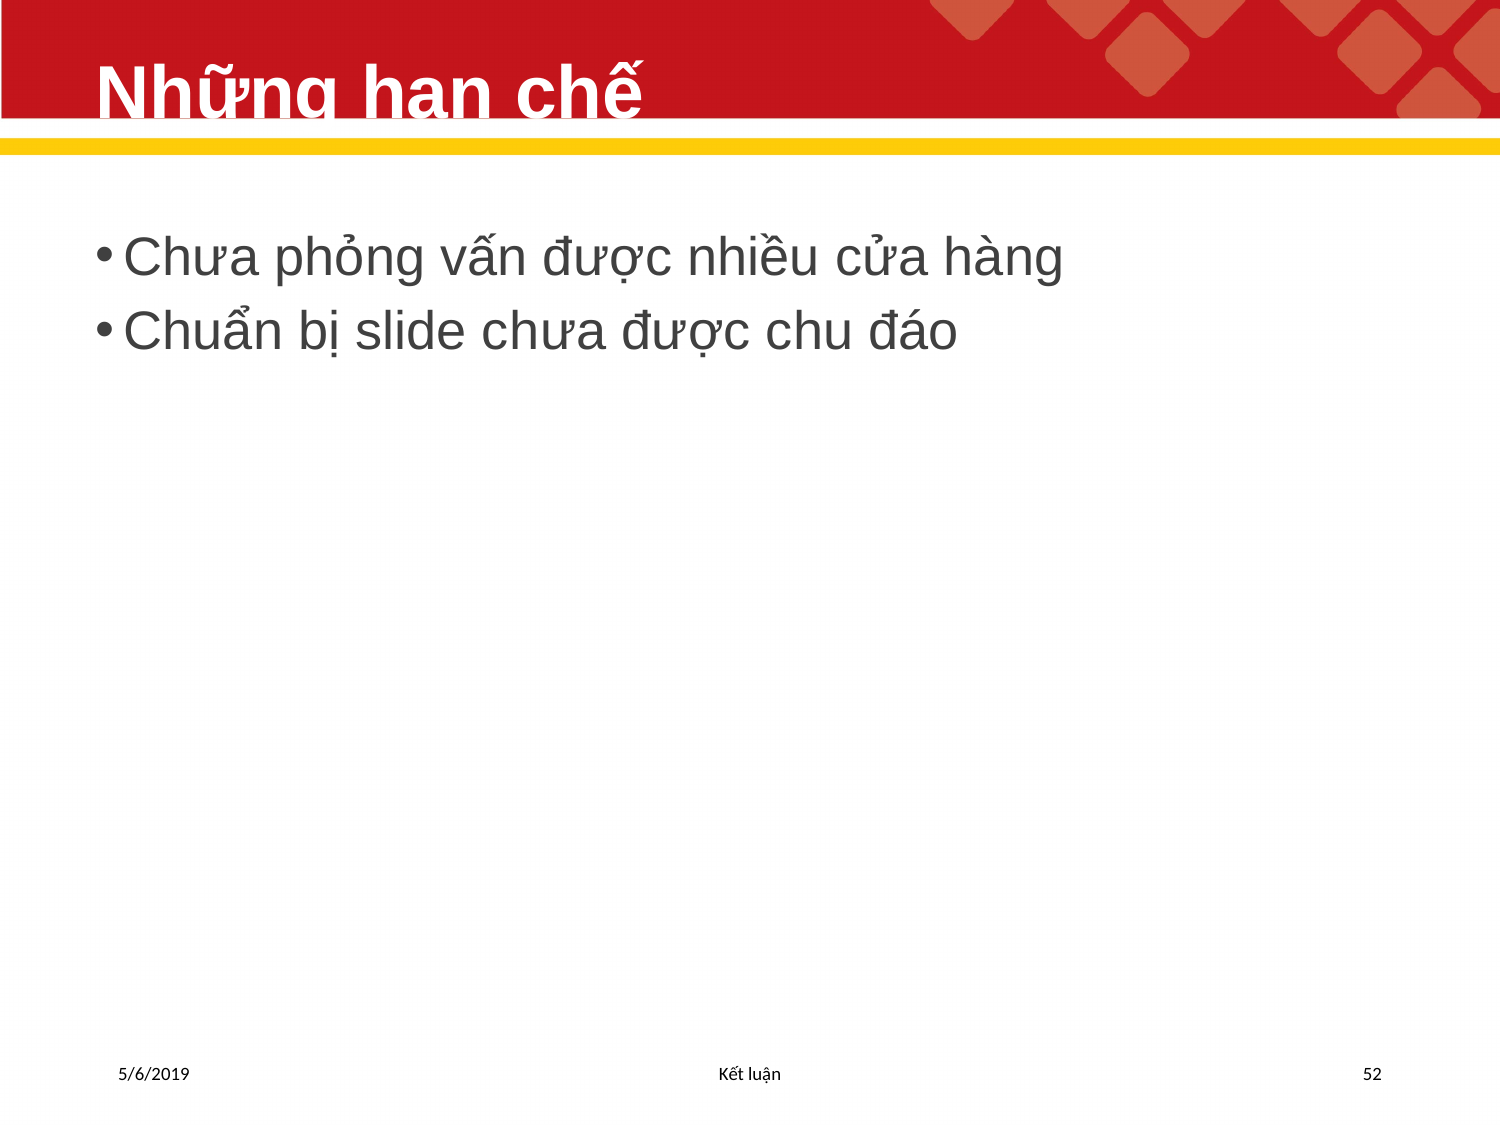

# Những hạn chế
Chưa phỏng vấn được nhiều cửa hàng
Chuẩn bị slide chưa được chu đáo

5/6/2019
Kết luận
52